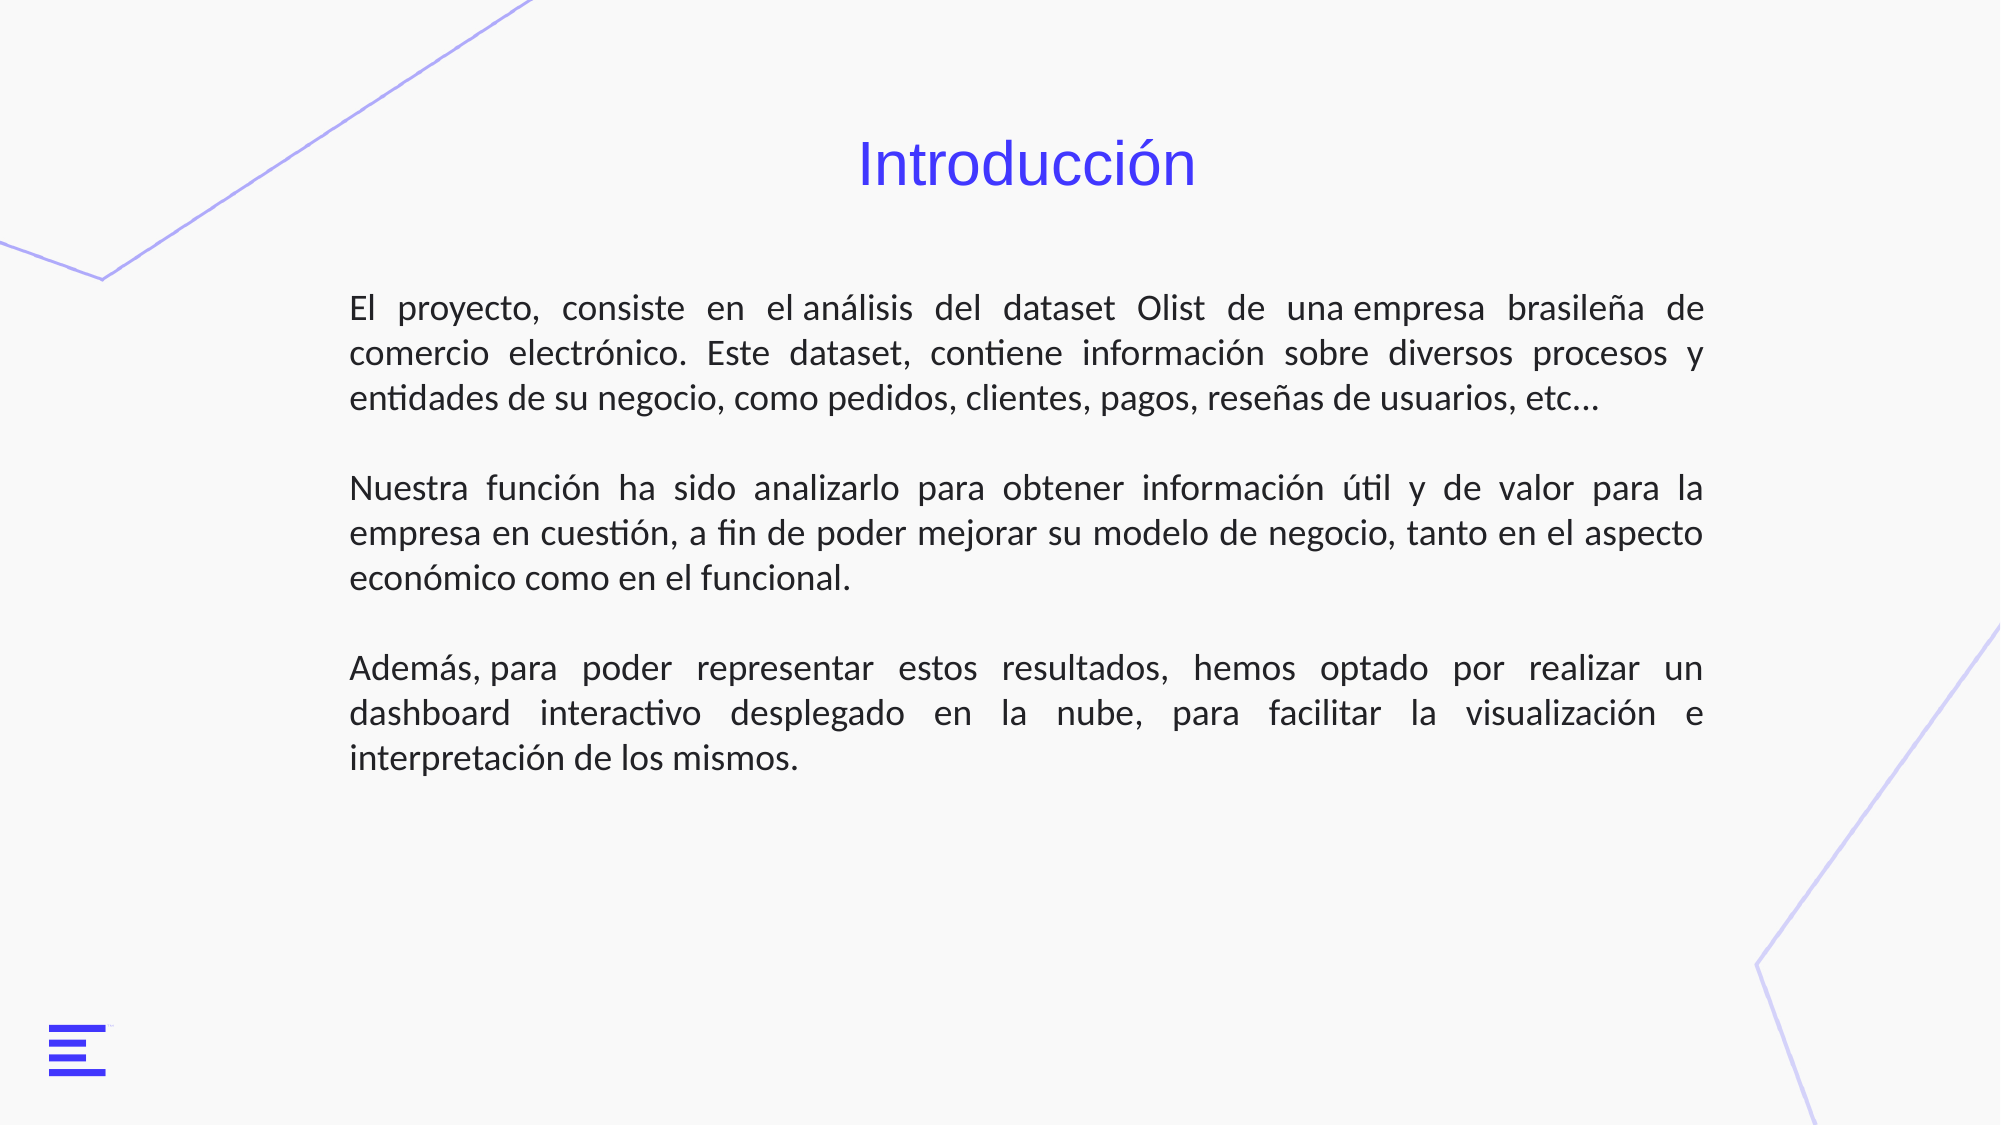

# Introducción
El proyecto, consiste en el análisis del dataset Olist de una empresa brasileña de comercio electrónico. Este dataset, contiene información sobre diversos procesos y entidades de su negocio, como pedidos, clientes, pagos, reseñas de usuarios, etc...

Nuestra función ha sido analizarlo para obtener información útil y de valor para la empresa en cuestión, a fin de poder mejorar su modelo de negocio, tanto en el aspecto económico como en el funcional.

Además, para poder representar estos resultados, hemos optado por realizar un dashboard interactivo desplegado en la nube, para facilitar la visualización e interpretación de los mismos.